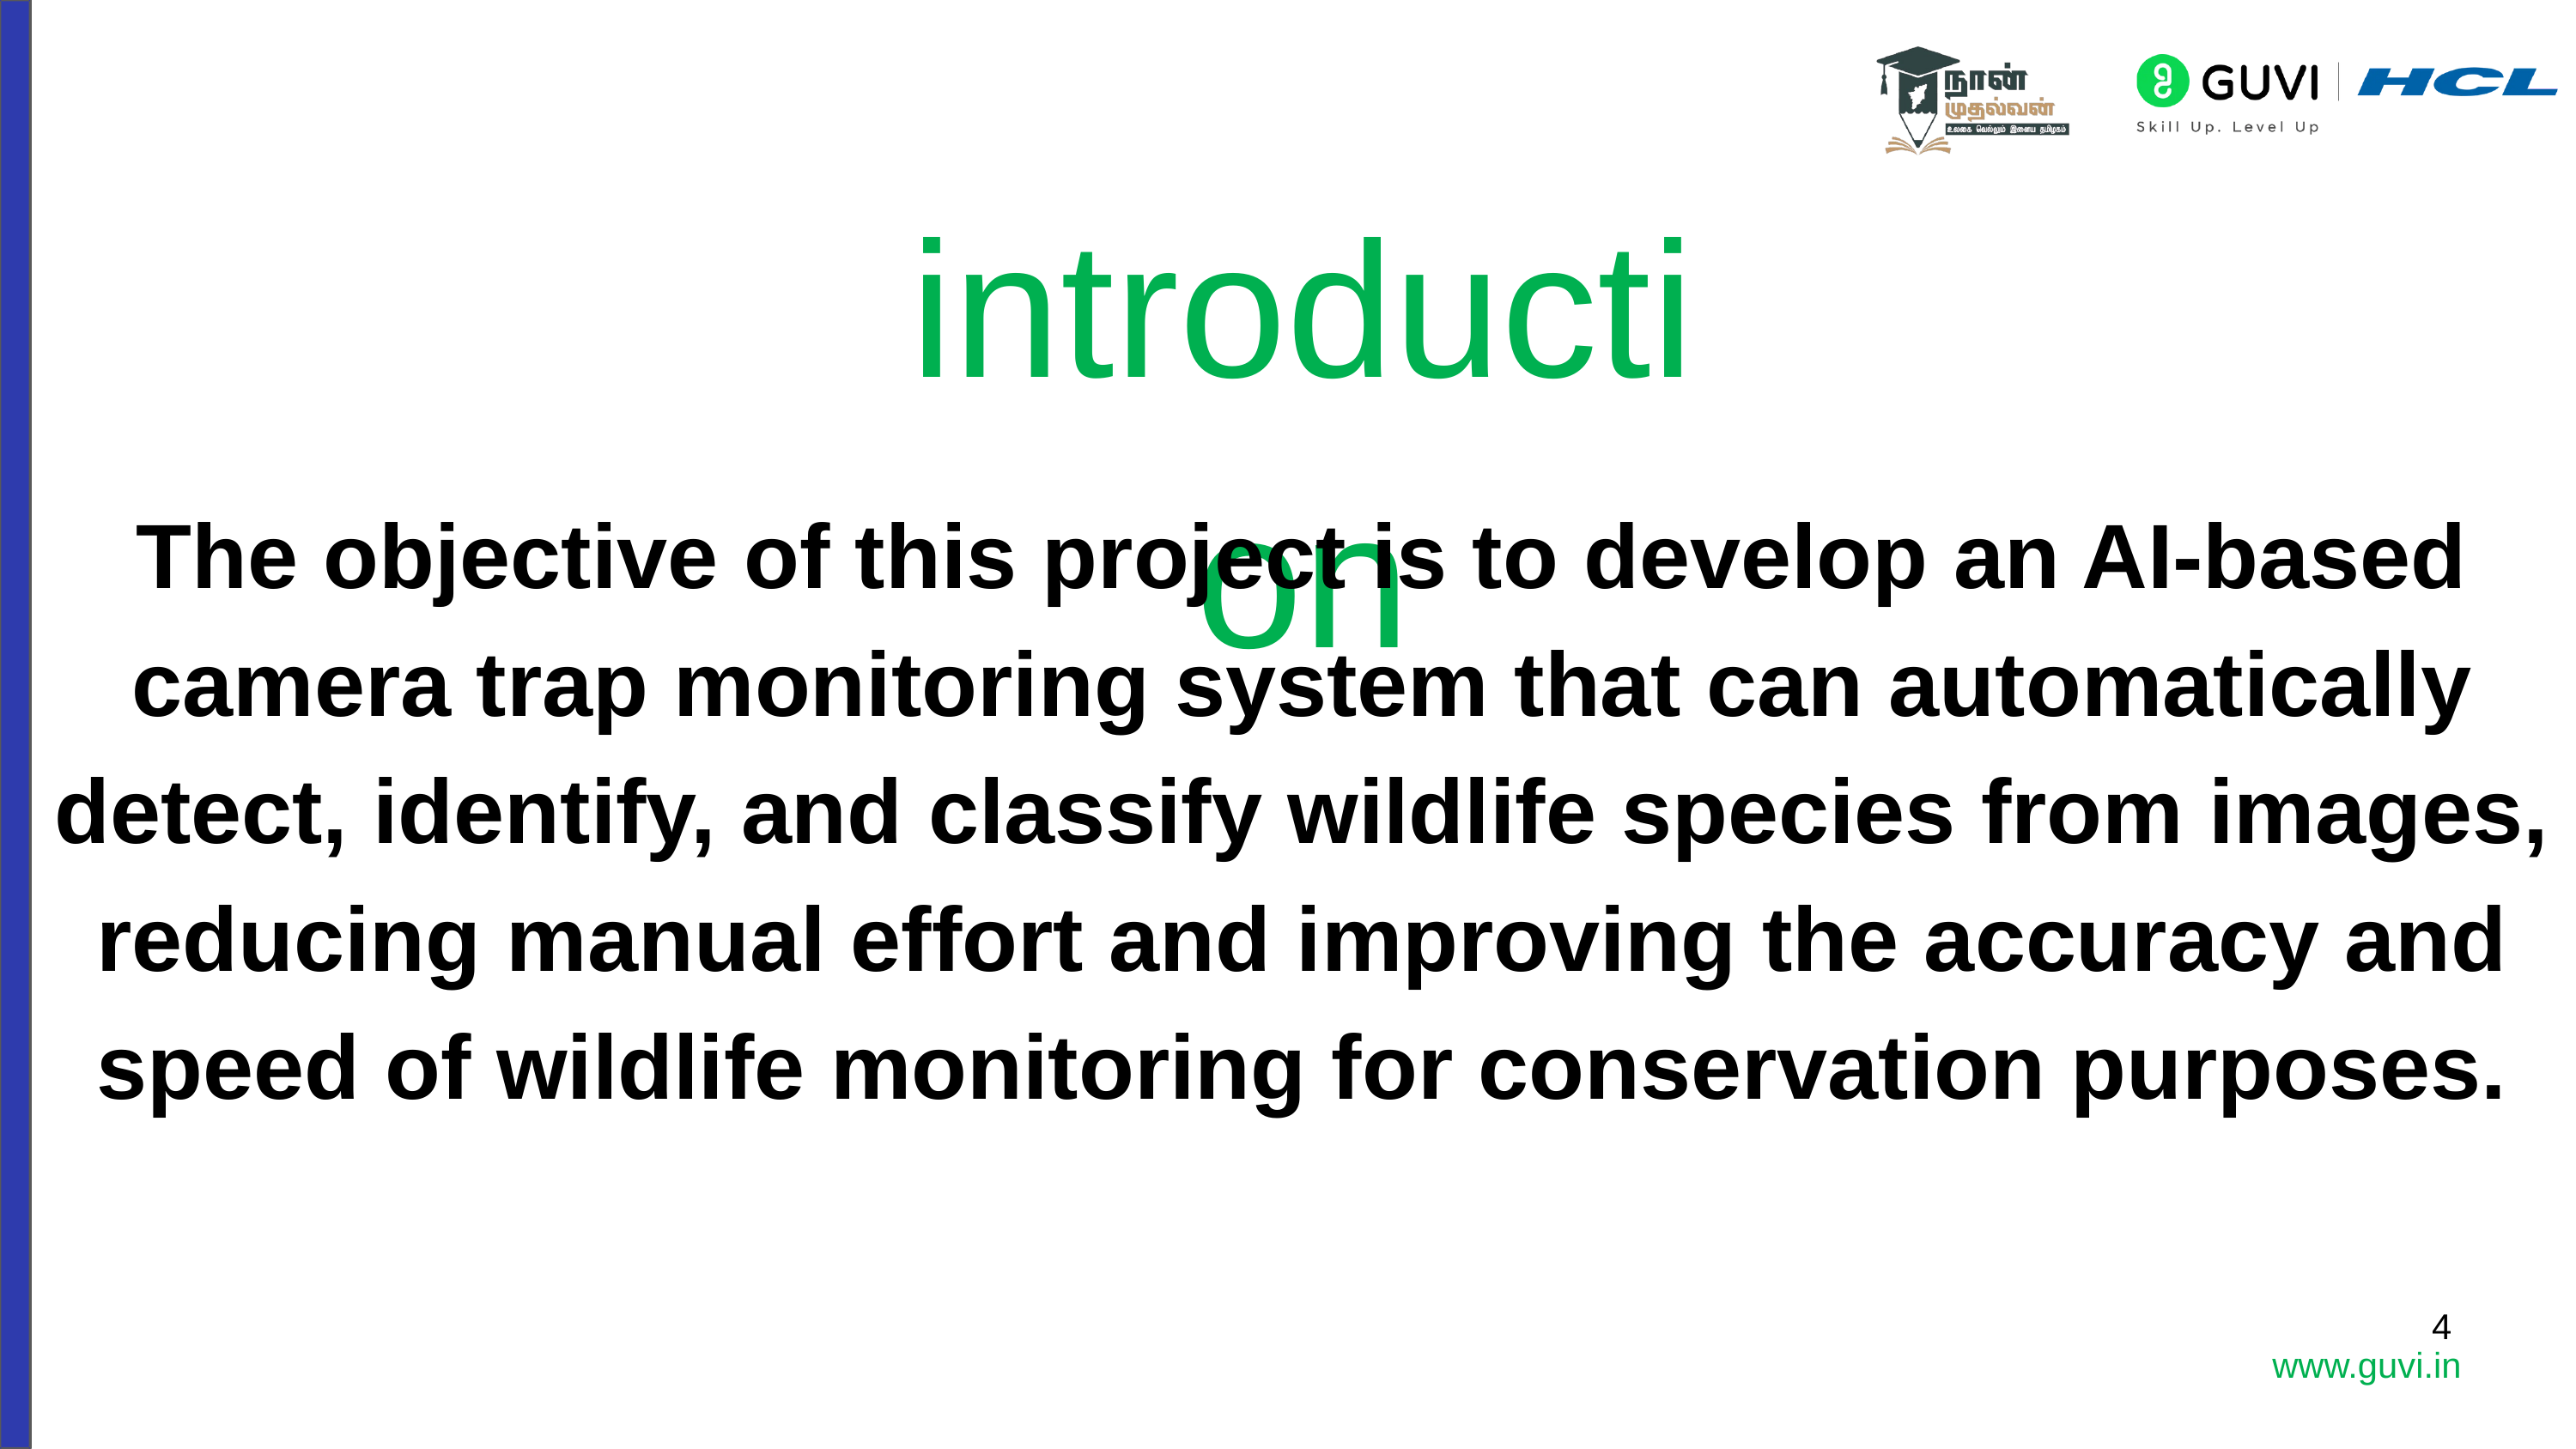

introduction

Learning Programs
The objective of this project is to develop an AI-based camera trap monitoring system that can automatically detect, identify, and classify wildlife species from images, reducing manual effort and improving the accuracy and speed of wildlife monitoring for conservation purposes.
4

www.guvi.in